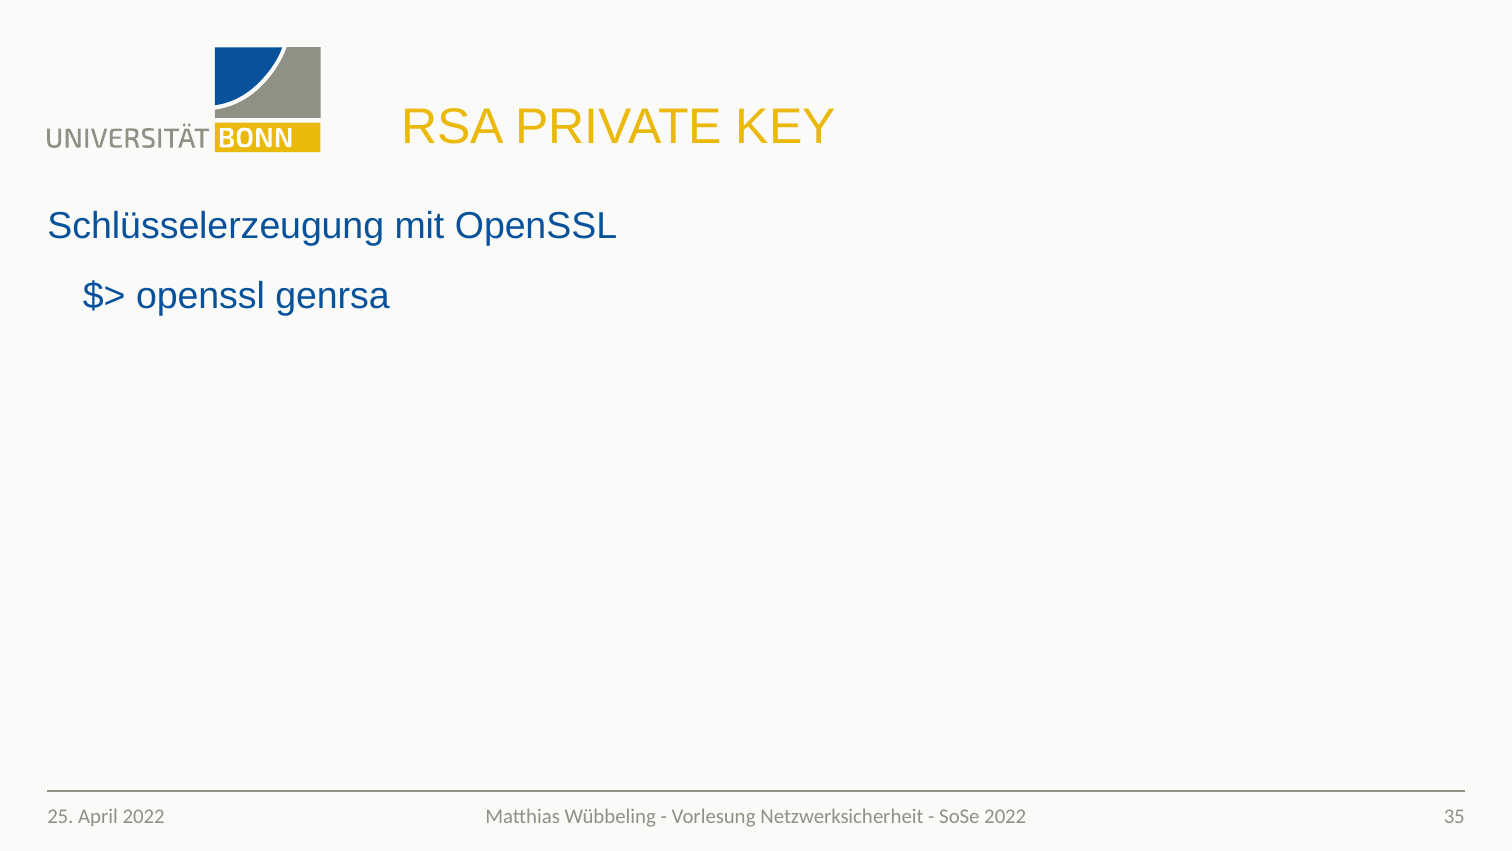

# RSA Private Key
Schlüsselerzeugung mit OpenSSL
	$> openssl genrsa
25. April 2022
35
Matthias Wübbeling - Vorlesung Netzwerksicherheit - SoSe 2022